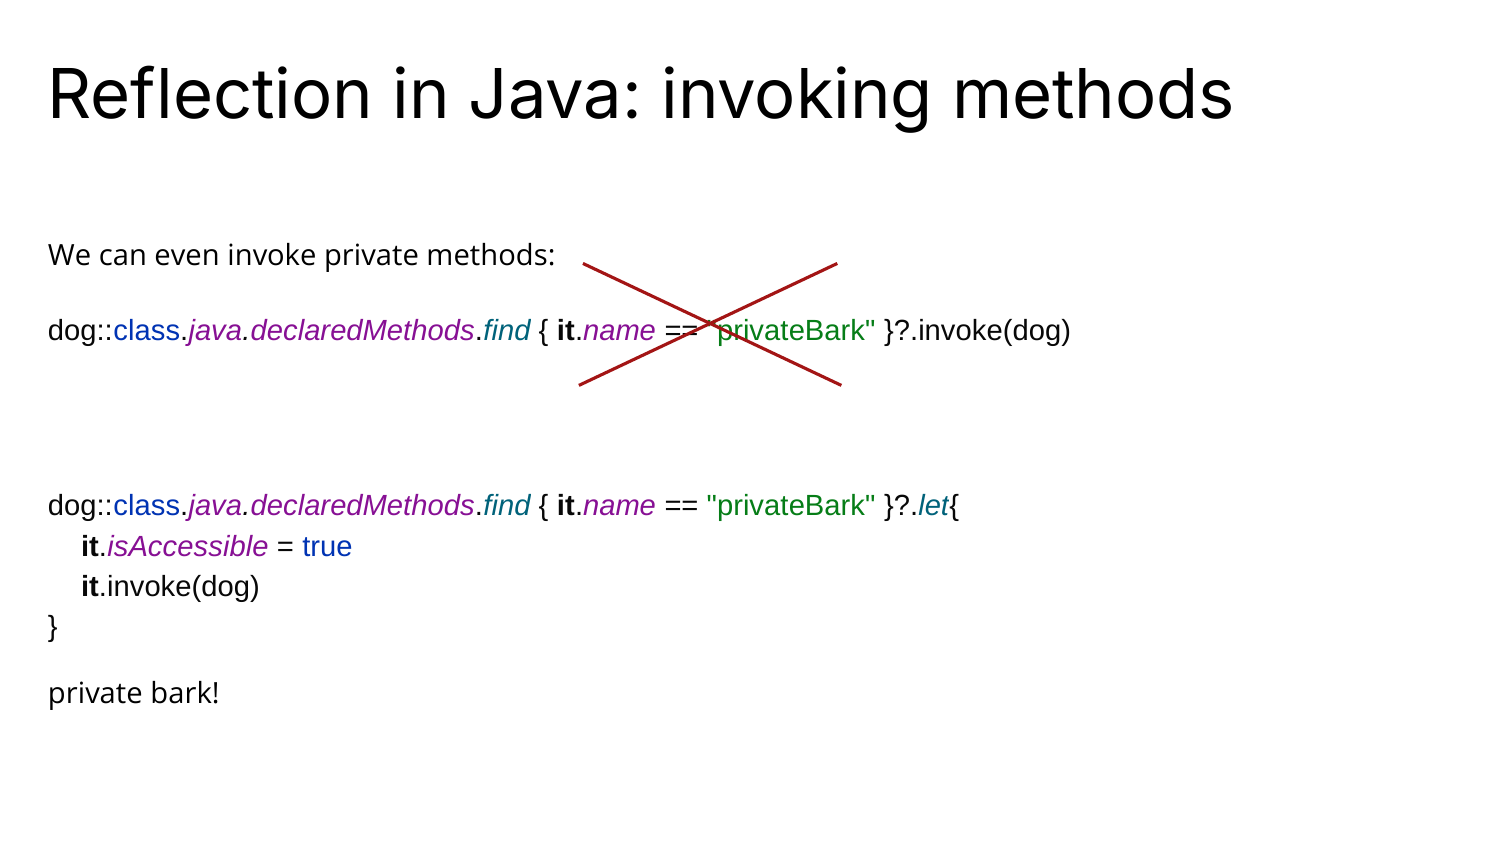

# Reflection in Java: invoking methods
We can even invoke private methods:
dog::class.java.declaredMethods.find { it.name == "privateBark" }?.invoke(dog)
dog::class.java.declaredMethods.find { it.name == "privateBark" }?.let{
    it.isAccessible = true
    it.invoke(dog)
}
private bark!